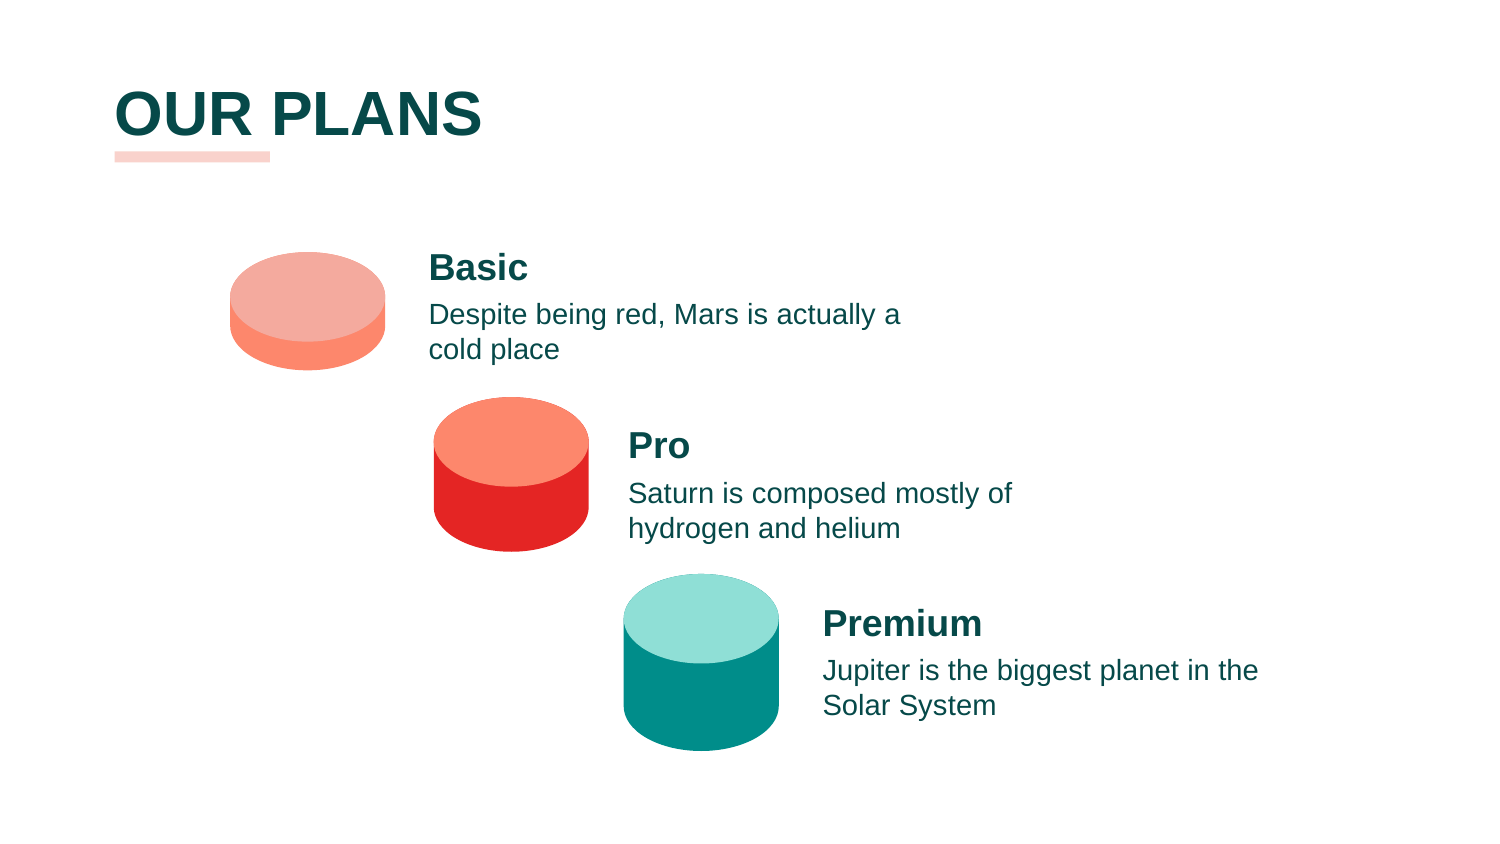

OUR PLANS

# Basic

Despite being red, Mars is actually a cold place

Pro
Saturn is composed mostly of hydrogen and helium

Premium
Jupiter is the biggest planet in the Solar System